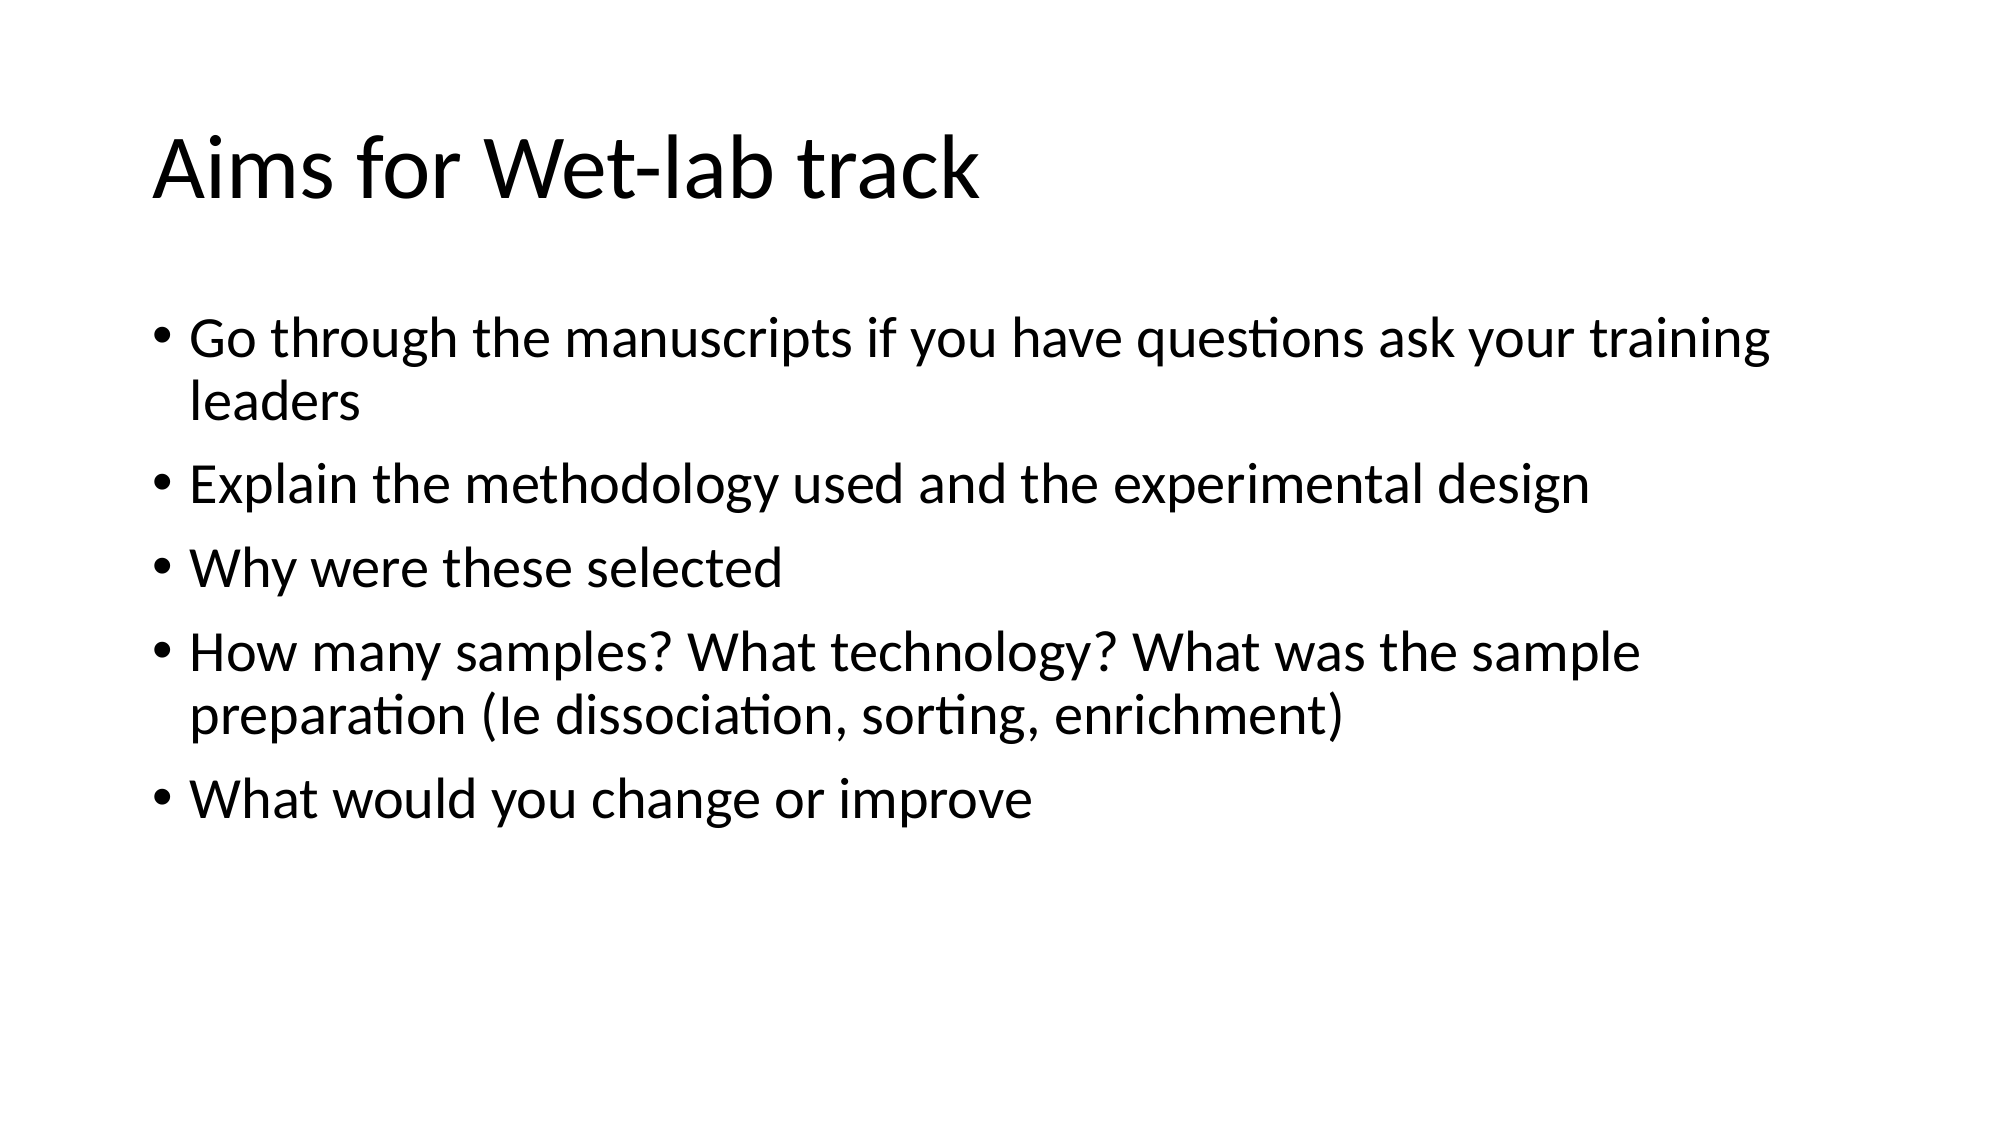

# Aims for Wet-lab track
Go through the manuscripts if you have questions ask your training leaders
Explain the methodology used and the experimental design
Why were these selected
How many samples? What technology? What was the sample preparation (Ie dissociation, sorting, enrichment)
What would you change or improve